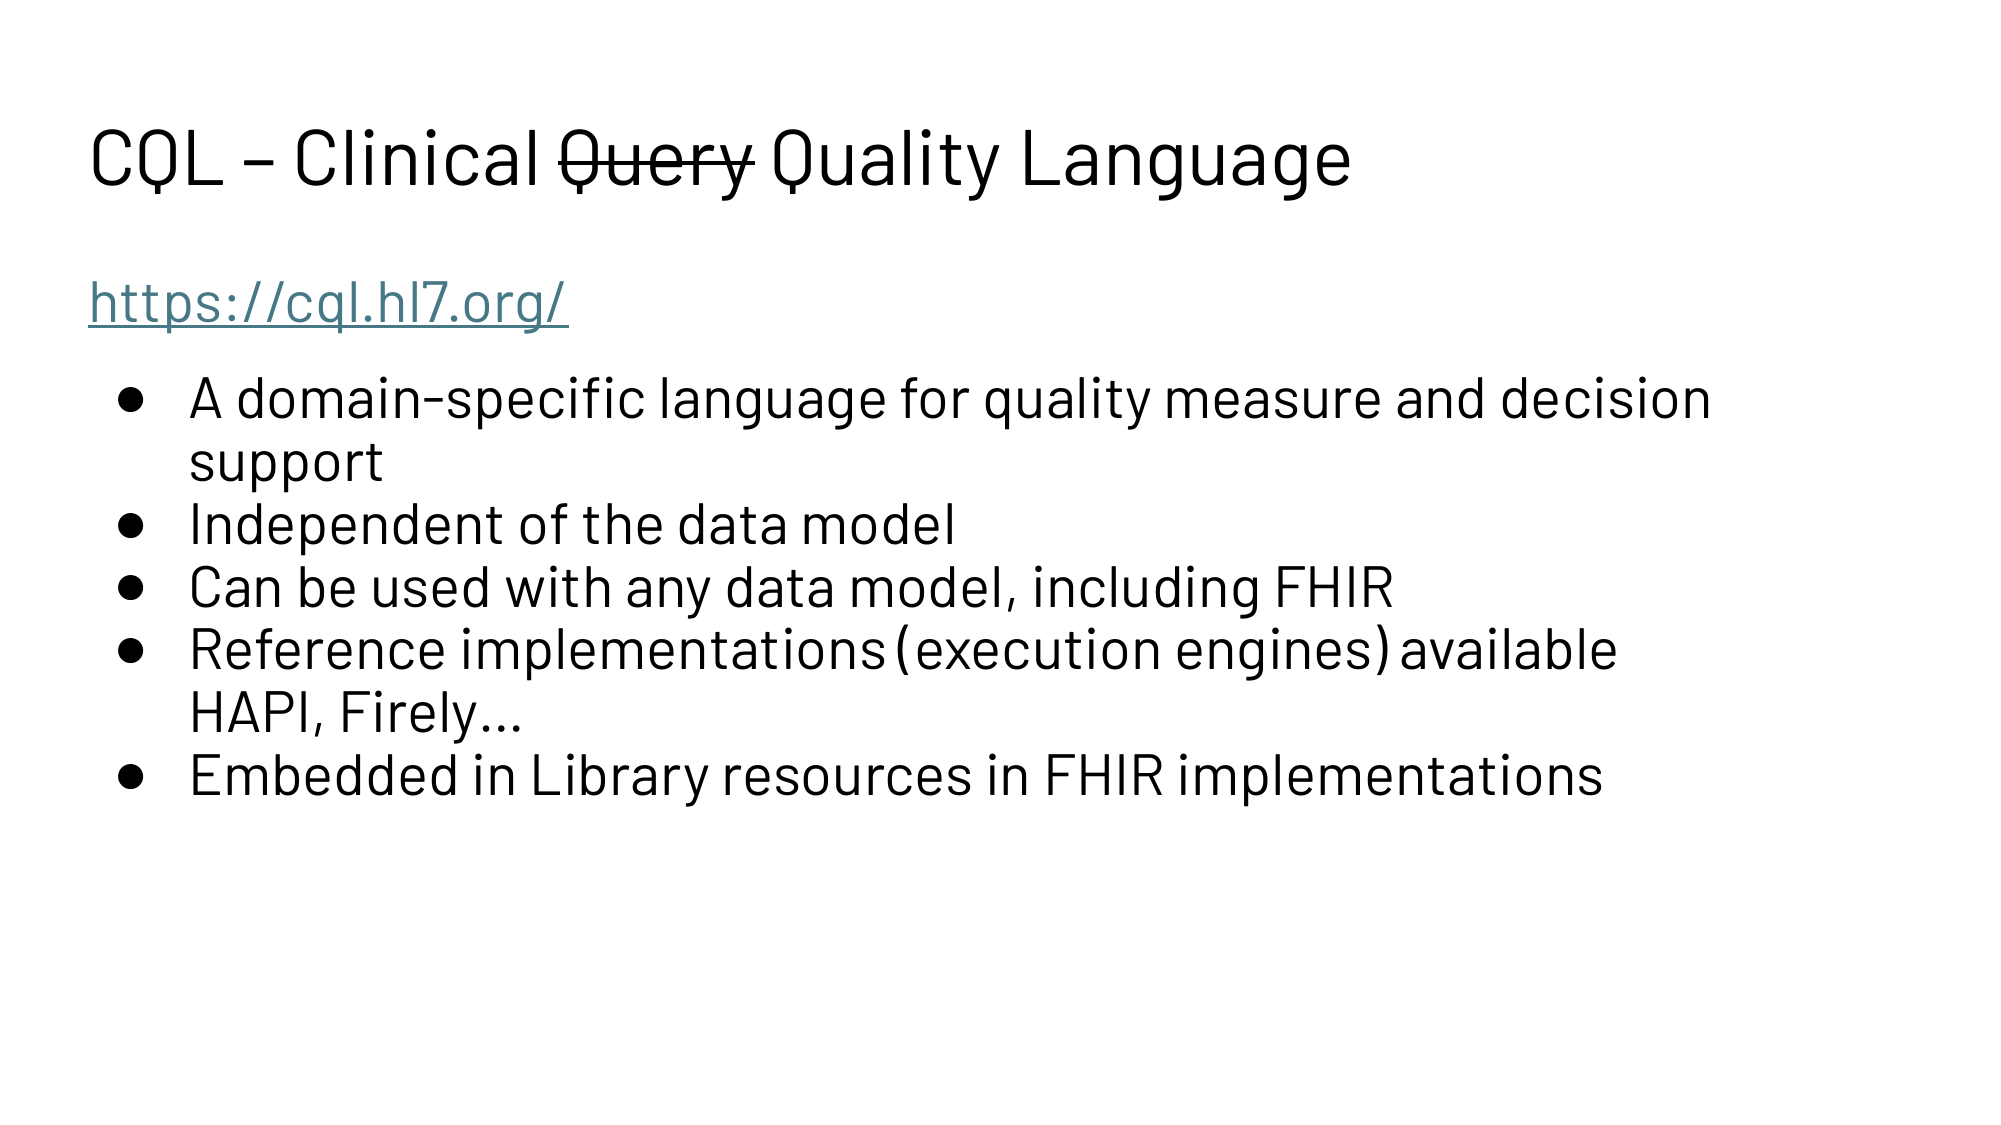

# CQL – Clinical Query Quality Language
https://cql.hl7.org/
A domain-specific language for quality measure and decision support
Independent of the data model
Can be used with any data model, including FHIR
Reference implementations (execution engines) available
HAPI, Firely…
Embedded in Library resources in FHIR implementations